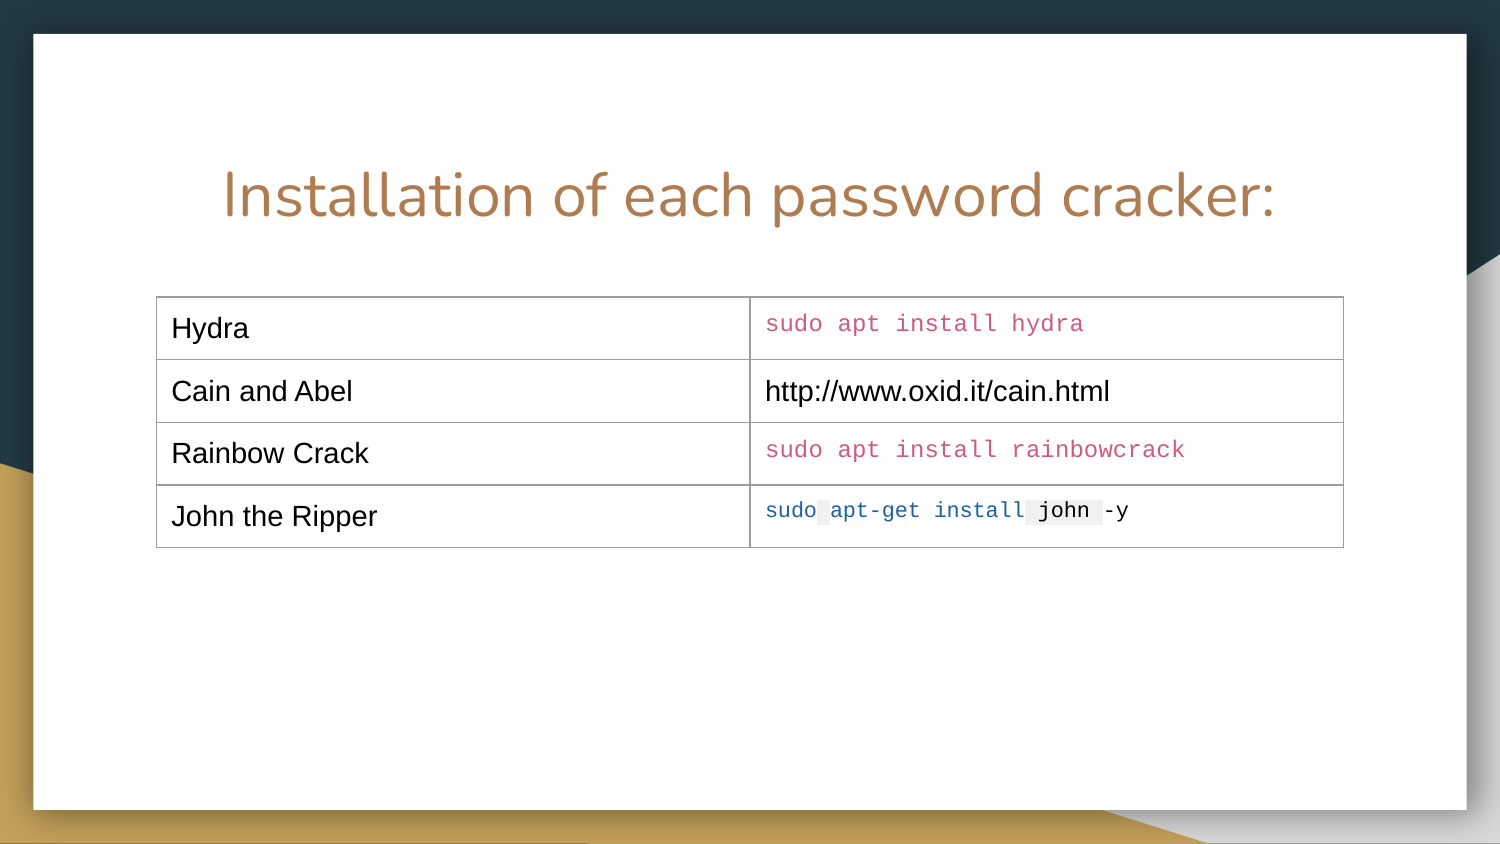

# Installation of each password cracker:

| Hydra | sudo apt install hydra |
| --- | --- |
| Cain and Abel | http://www.oxid.it/cain.html |
| Rainbow Crack | sudo apt install rainbowcrack |
| John the Ripper | sudo apt-get install john -y |